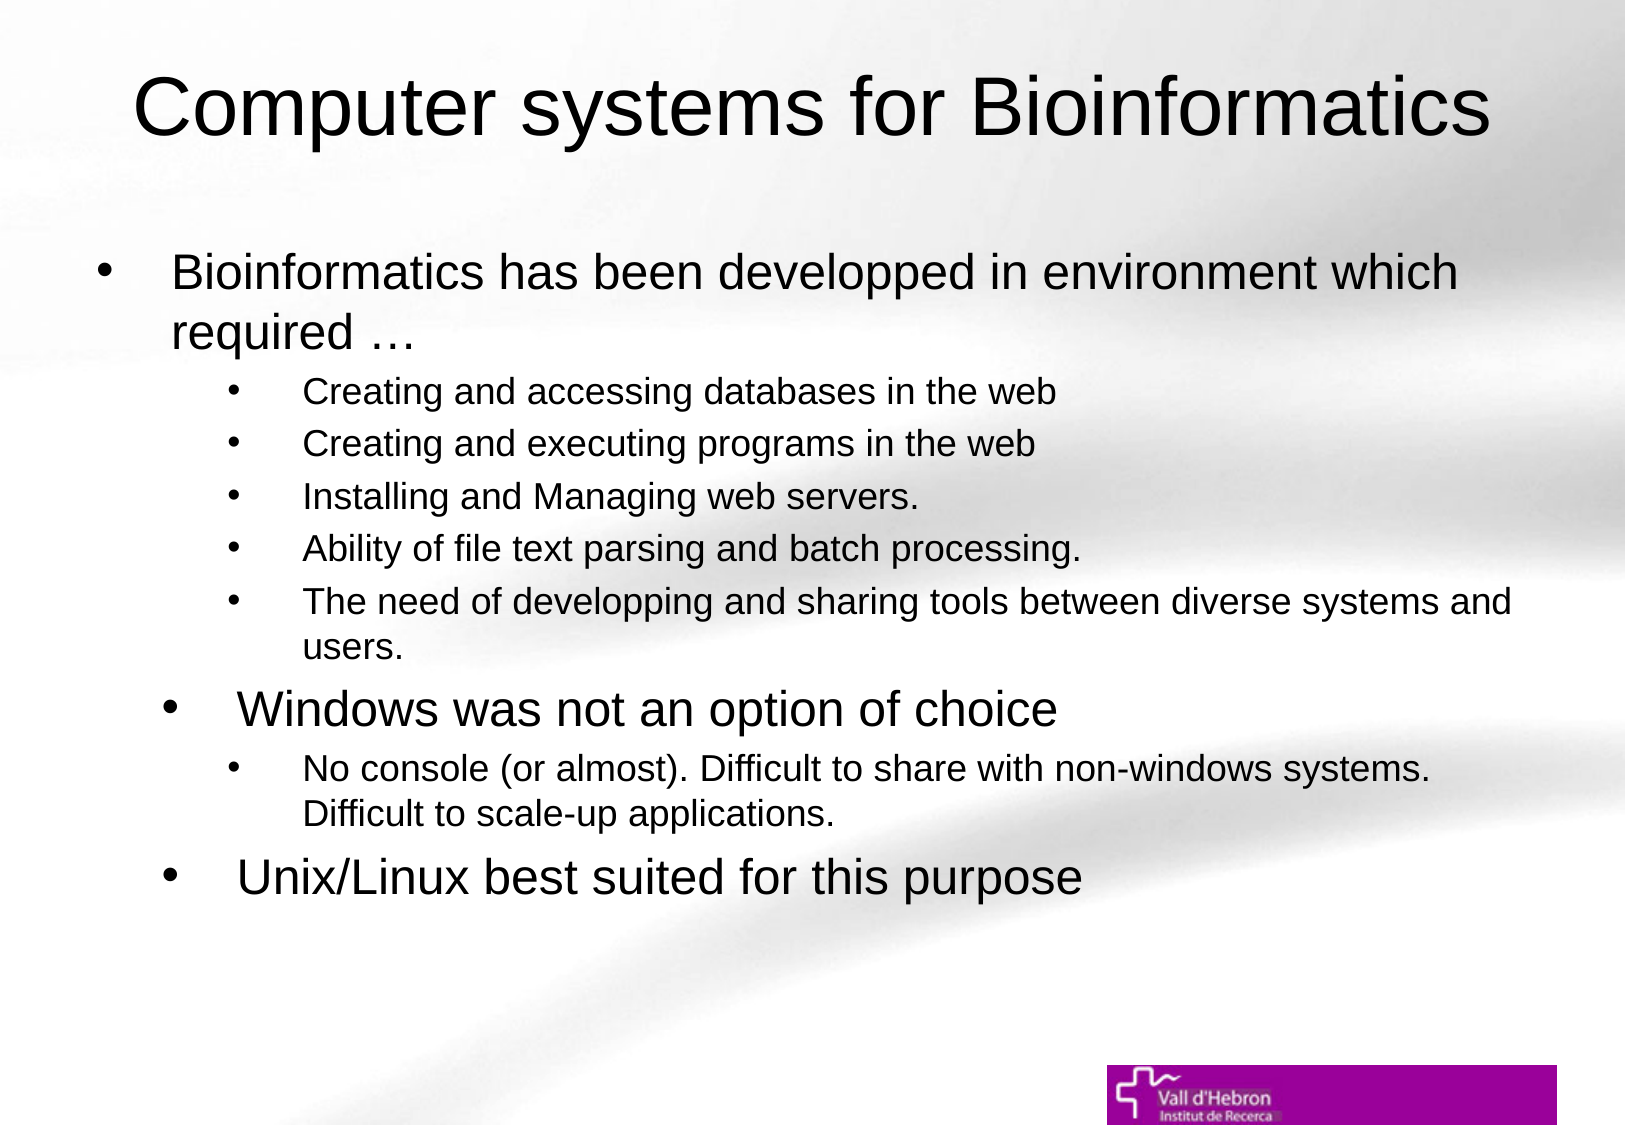

# Computer systems for Bioinformatics
Bioinformatics has been developped in environment which required …
Creating and accessing databases in the web
Creating and executing programs in the web
Installing and Managing web servers.
Ability of file text parsing and batch processing.
The need of developping and sharing tools between diverse systems and users.
Windows was not an option of choice
No console (or almost). Difficult to share with non-windows systems. Difficult to scale-up applications.
Unix/Linux best suited for this purpose